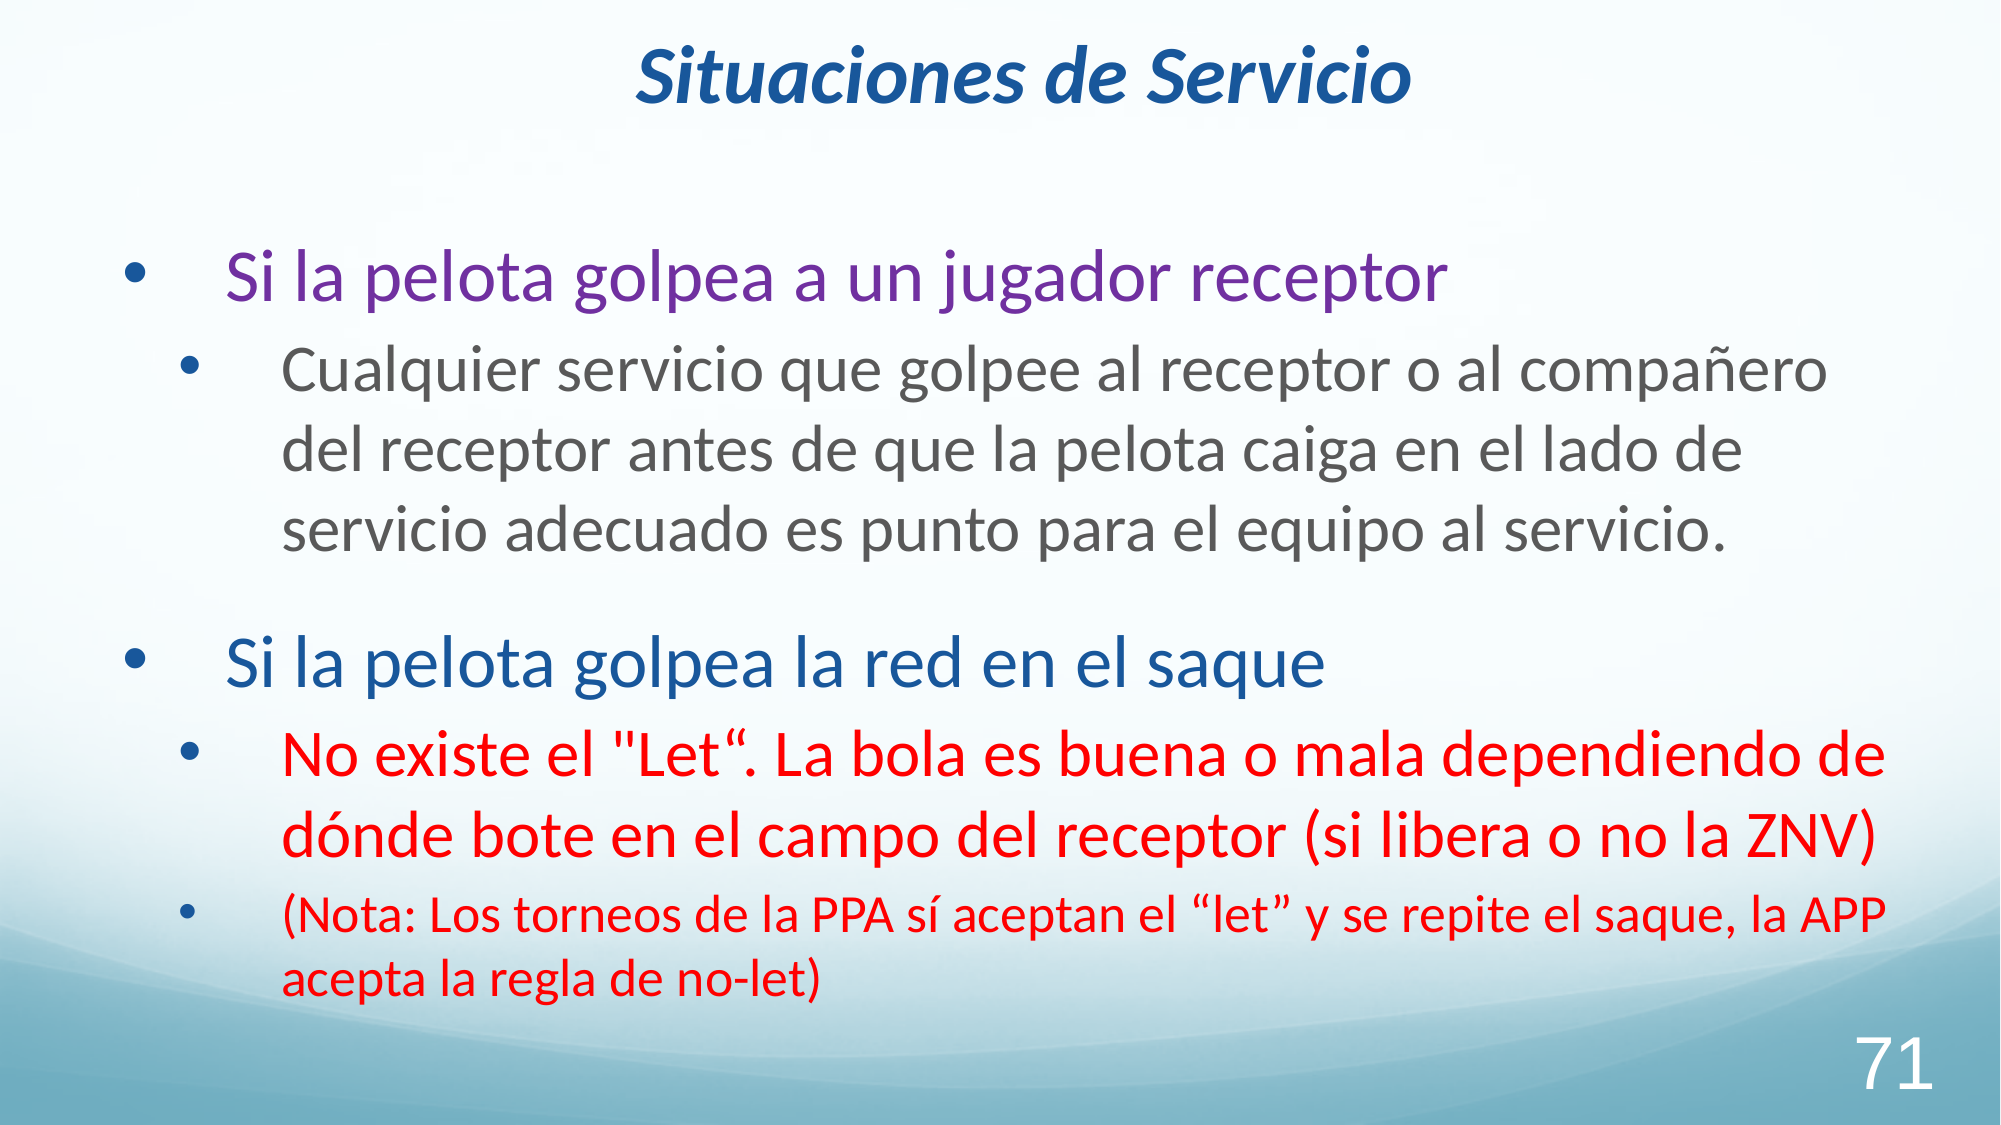

Situaciones de Servicio

Si la pelota golpea a un jugador receptor
Cualquier servicio que golpee al receptor o al compañero del receptor antes de que la pelota caiga en el lado de servicio adecuado es punto para el equipo al servicio.

Si la pelota golpea la red en el saque
No existe el "Let“. La bola es buena o mala dependiendo de dónde bote en el campo del receptor (si libera o no la ZNV)
(Nota: Los torneos de la PPA sí aceptan el “let” y se repite el saque, la APP acepta la regla de no-let)
71